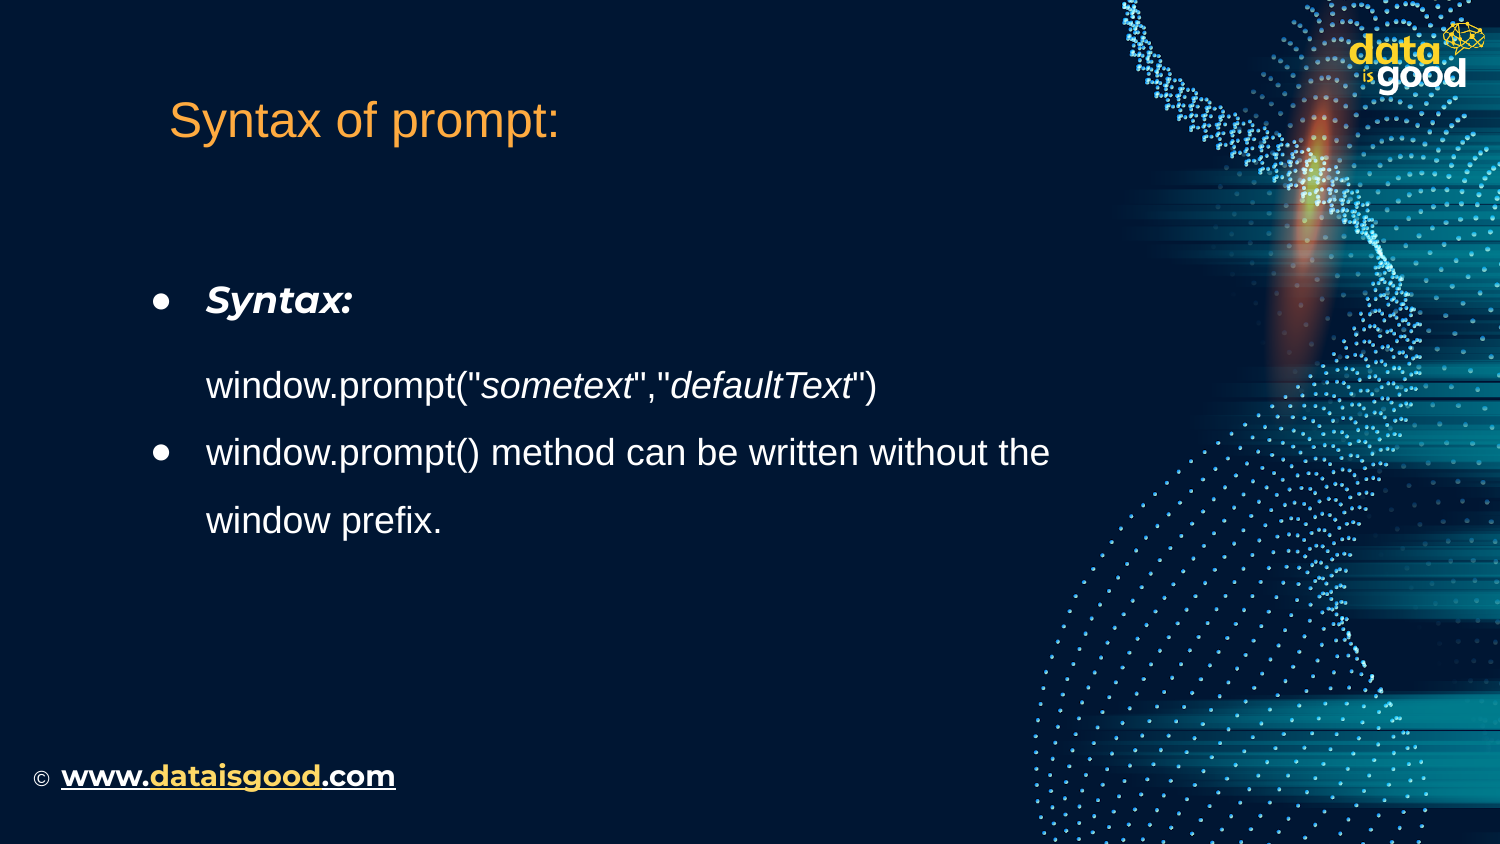

# Syntax of prompt:
Syntax:
window.prompt("sometext","defaultText")
window.prompt() method can be written without the window prefix.